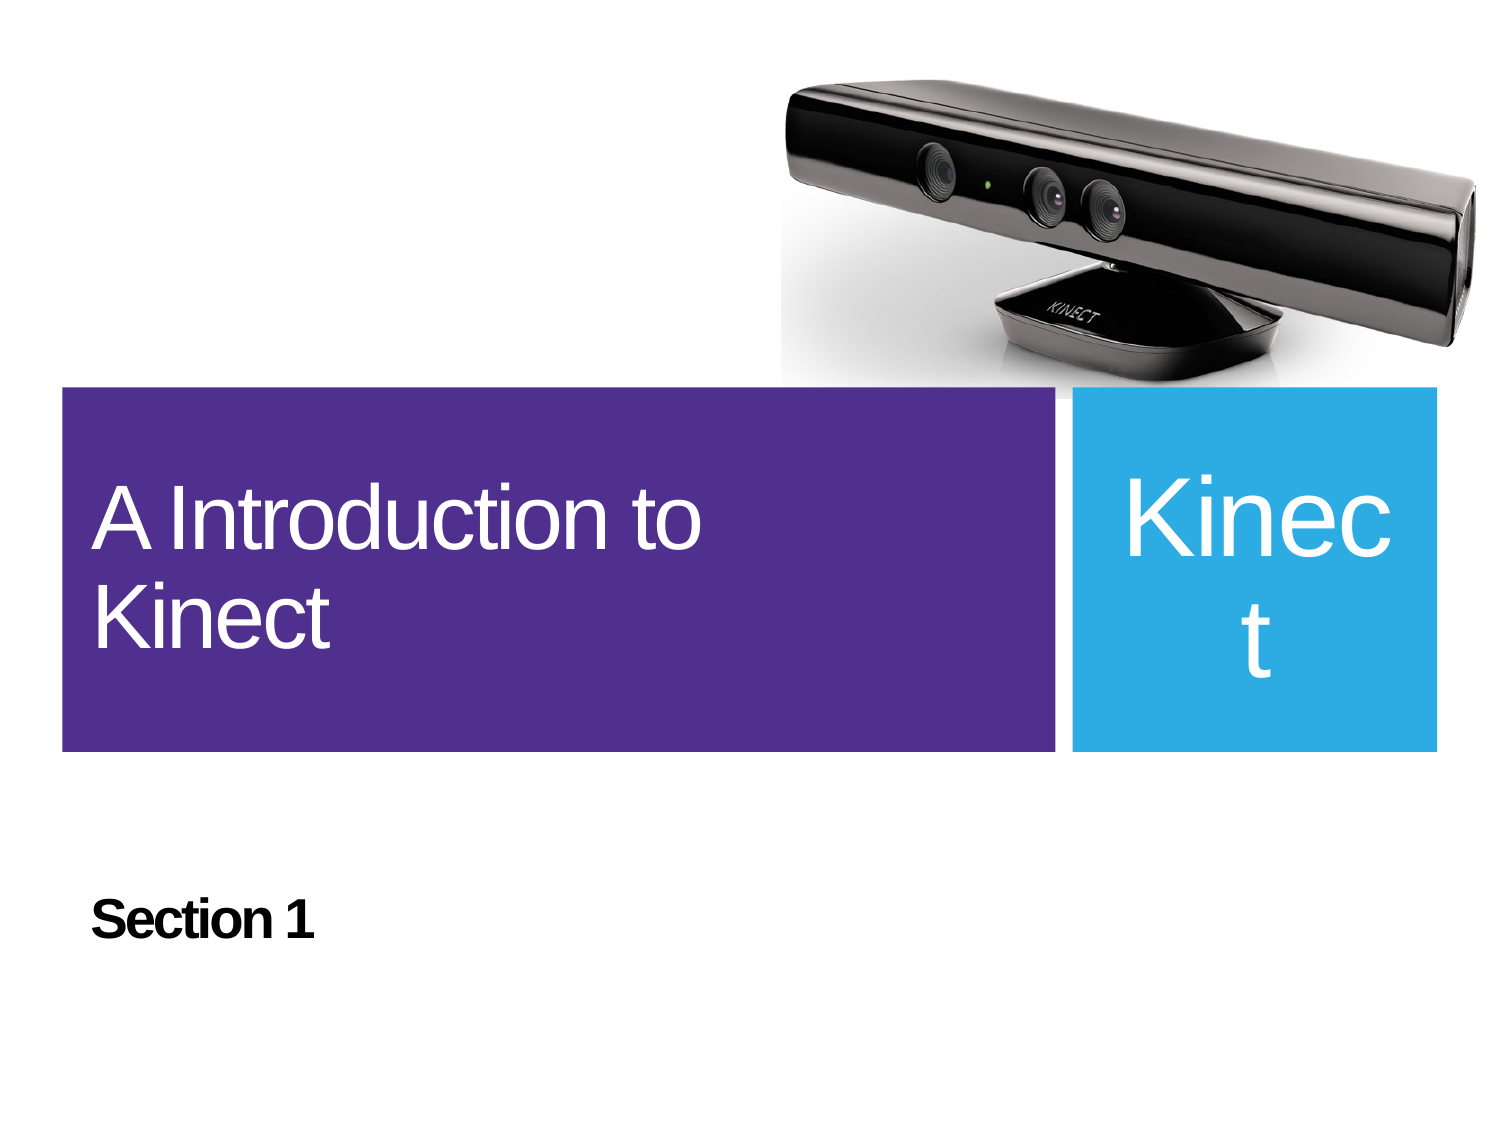

# A Introduction to Kinect

Section 1